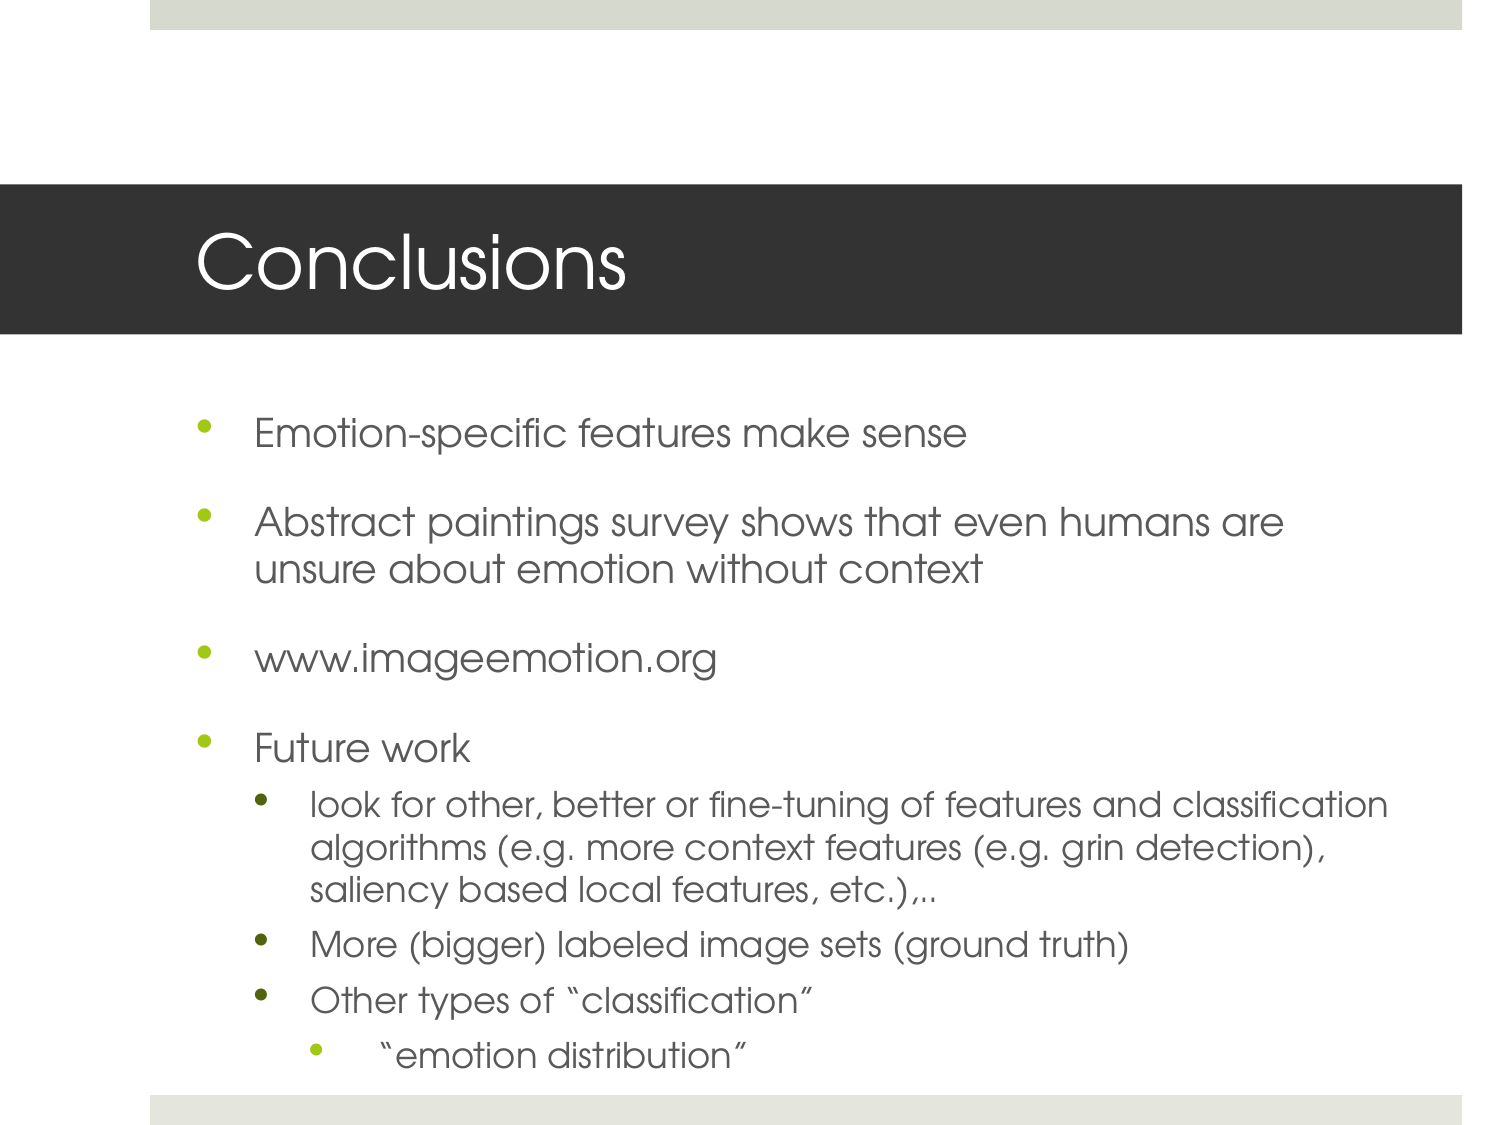

# Conclusions
Emotion-specific features make sense
Abstract paintings survey shows that even humans are unsure about emotion without context
www.imageemotion.org
Future work
look for other, better or fine-tuning of features and classification algorithms (e.g. more context features (e.g. grin detection), saliency based local features, etc.),..
More (bigger) labeled image sets (ground truth)
Other types of “classification”
 “emotion distribution”